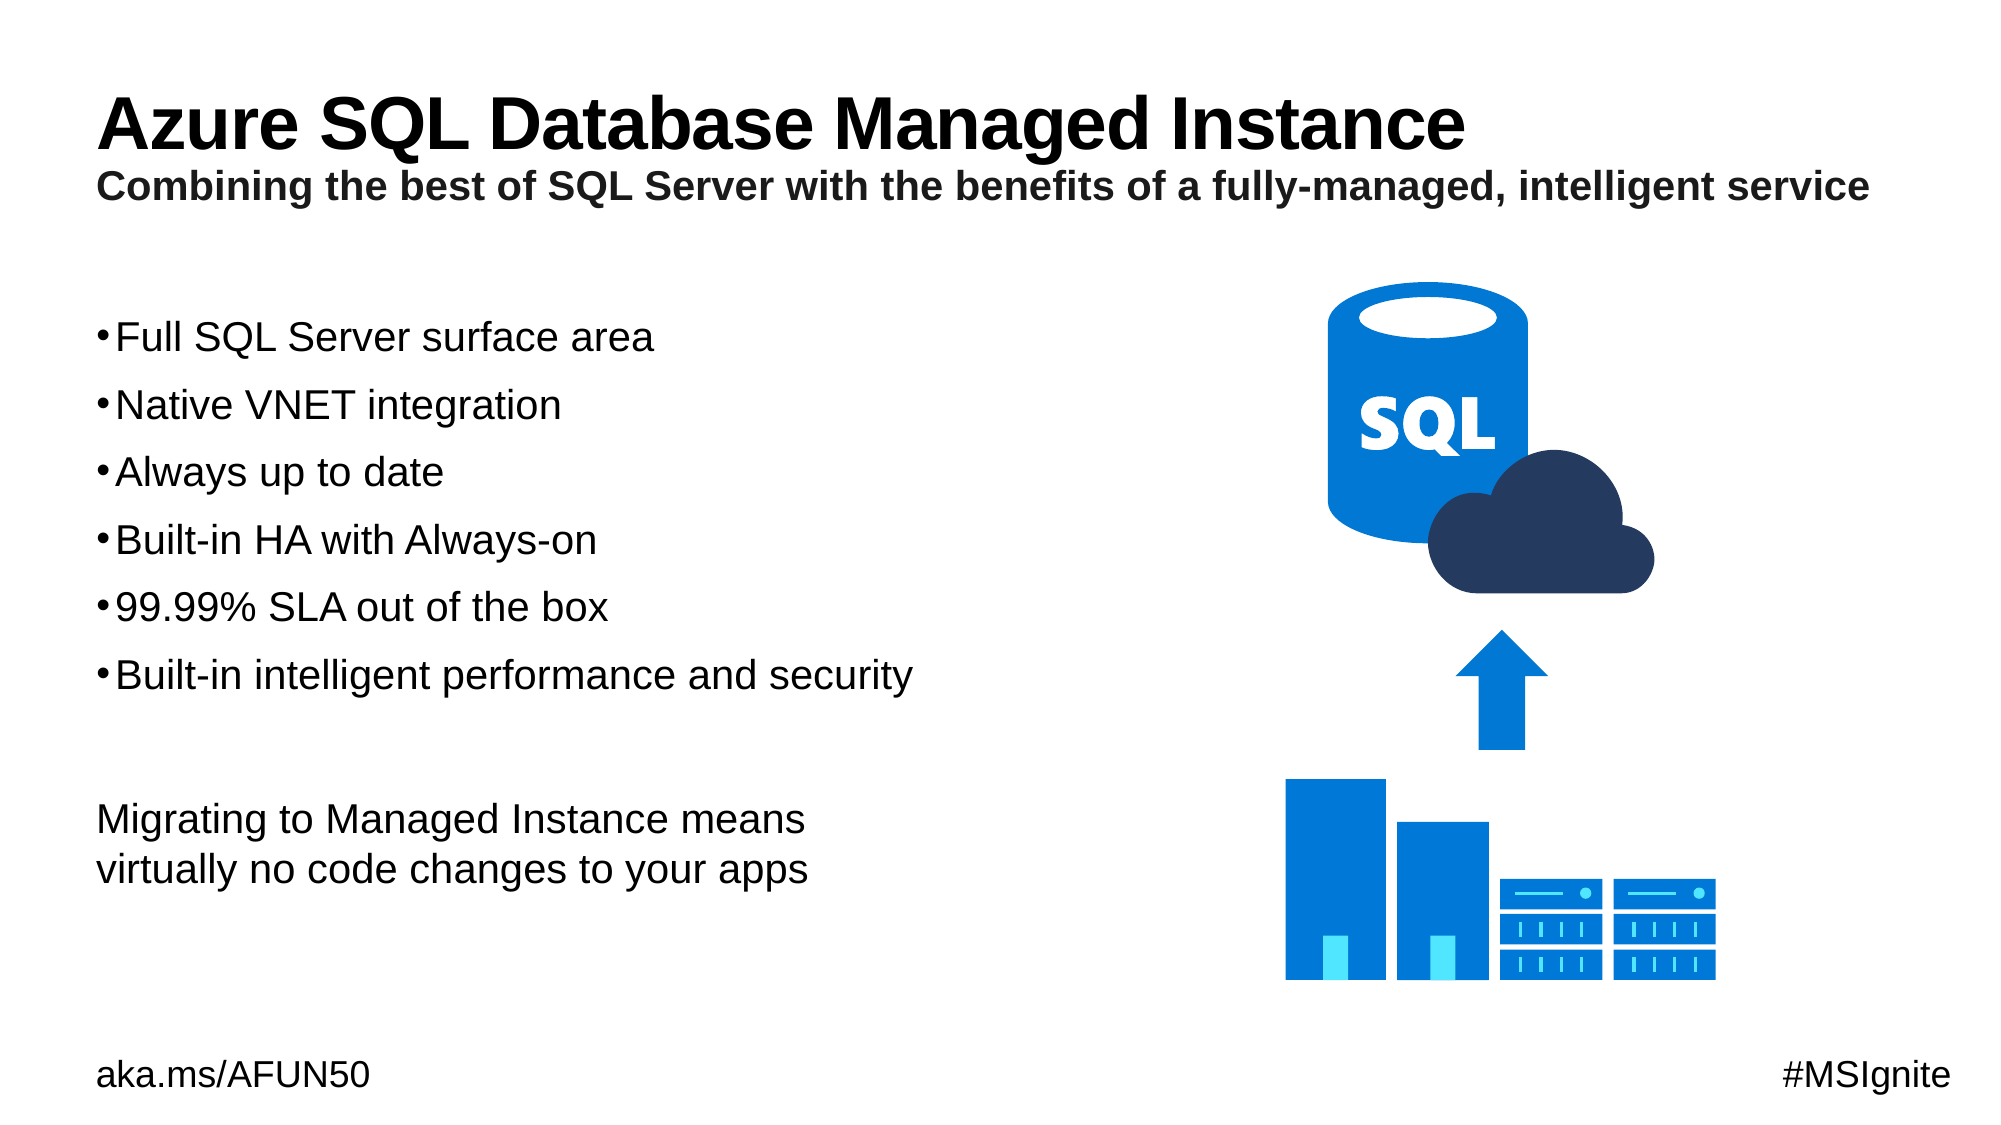

# Azure SQL Database Managed Instance
Combining the best of SQL Server with the benefits of a fully-managed, intelligent service

Full SQL Server surface area
Native VNET integration
Always up to date
Built-in HA with Always-on
99.99% SLA out of the box
Built-in intelligent performance and security

Migrating to Managed Instance means virtually no code changes to your apps